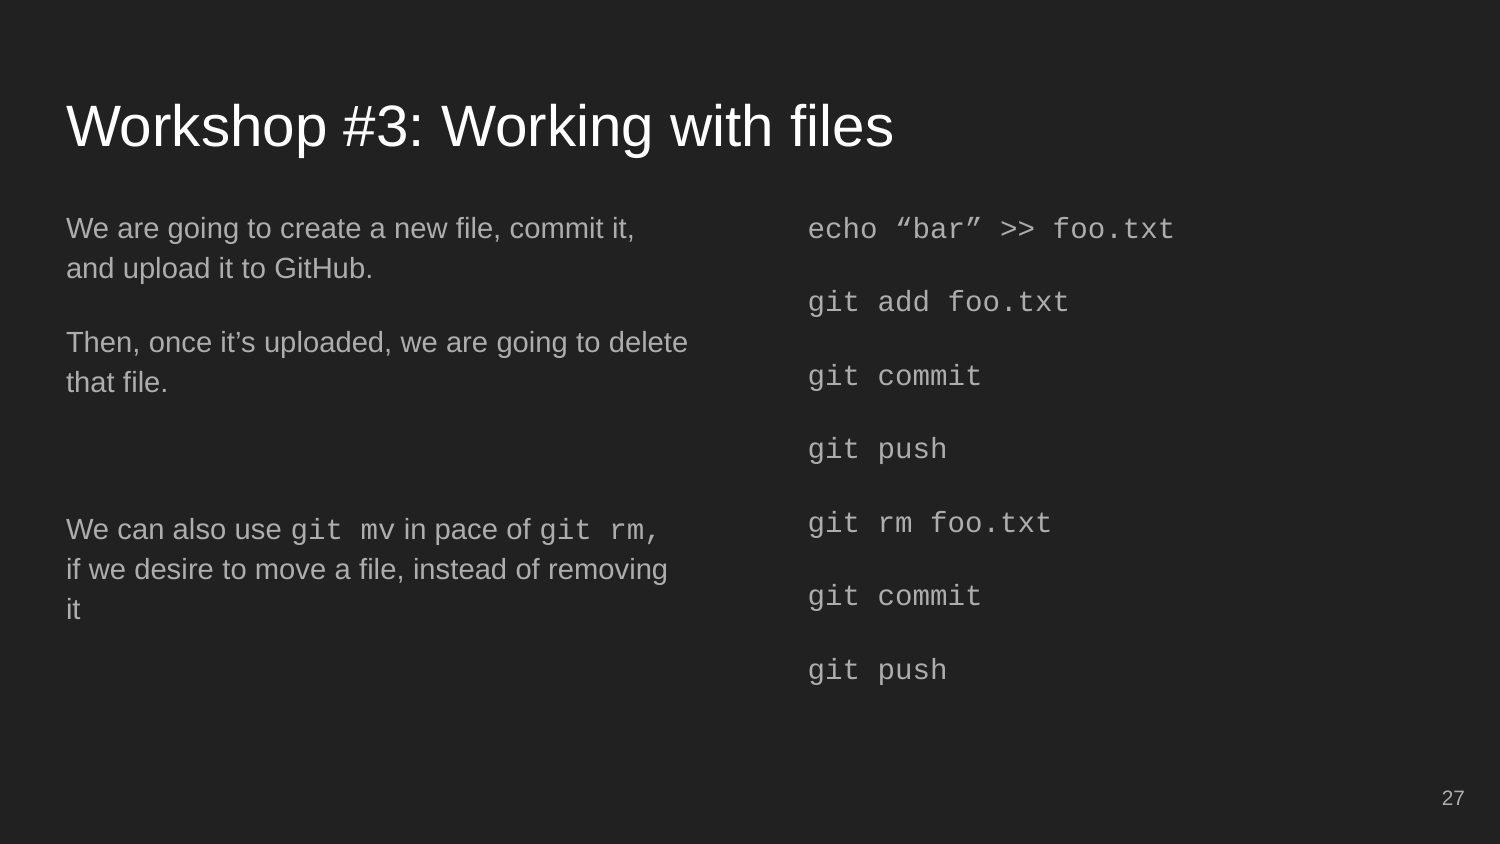

# Workshop #3: Working with files
We are going to create a new file, commit it, and upload it to GitHub.
Then, once it’s uploaded, we are going to delete that file.

We can also use git mv in pace of git rm, if we desire to move a file, instead of removing it
echo “bar” >> foo.txt
git add foo.txt
git commit
git push
git rm foo.txt
git commit
git push
27